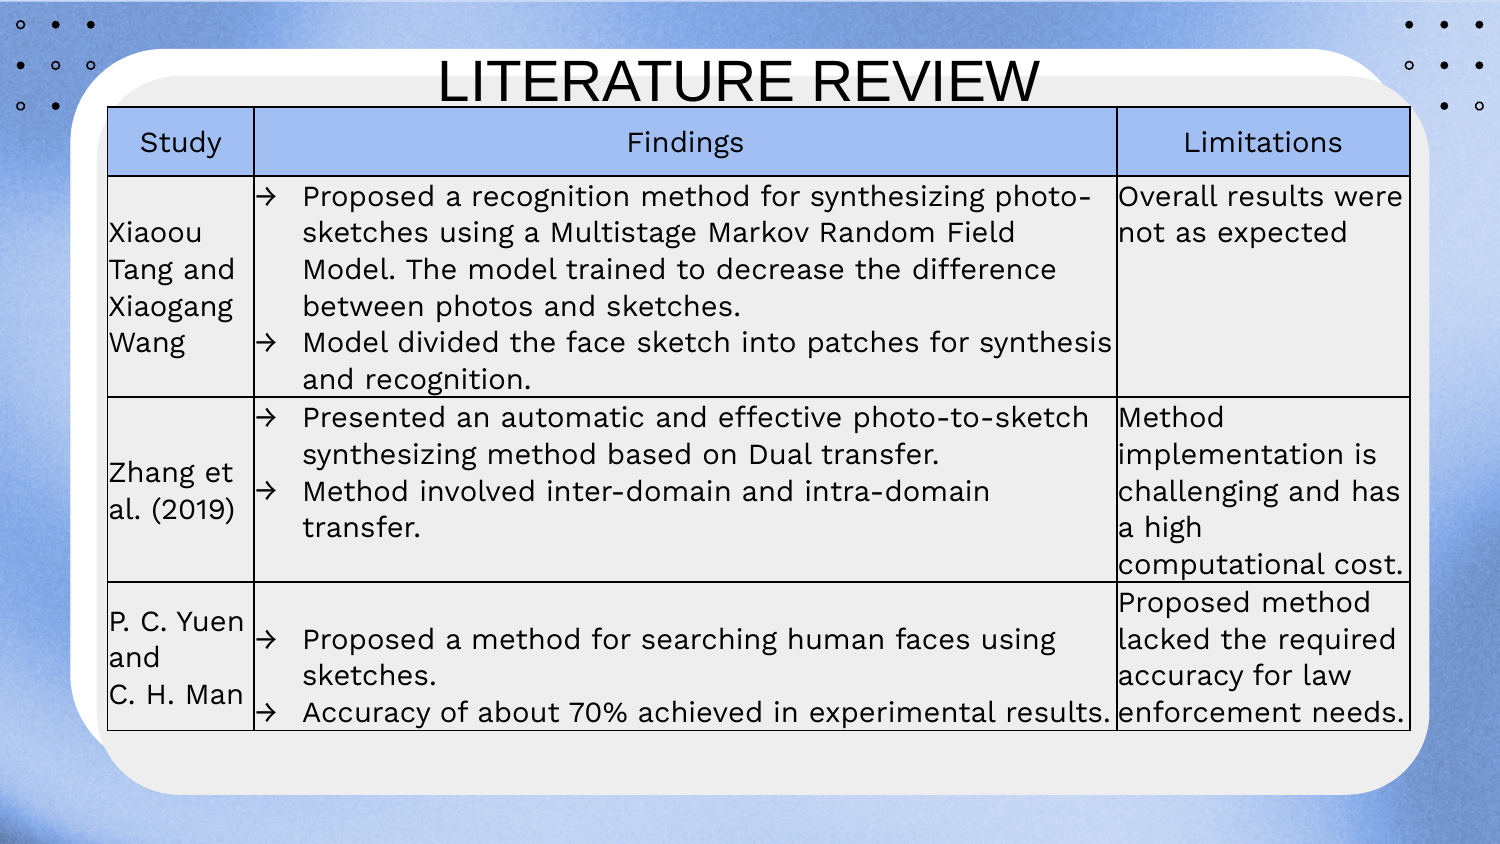

# LITERATURE REVIEW
| Study | Findings | Limitations |
| --- | --- | --- |
| Xiaoou Tang and Xiaogang Wang | Proposed a recognition method for synthesizing photo-sketches using a Multistage Markov Random Field Model. The model trained to decrease the difference between photos and sketches. Model divided the face sketch into patches for synthesis and recognition. | Overall results were not as expected |
| Zhang et al. (2019) | Presented an automatic and effective photo-to-sketch synthesizing method based on Dual transfer. Method involved inter-domain and intra-domain transfer. | Method implementation is challenging and has a high computational cost. |
| P. C. Yuen and C. H. Man | Proposed a method for searching human faces using sketches. Accuracy of about 70% achieved in experimental results. | Proposed method lacked the required accuracy for law enforcement needs. |